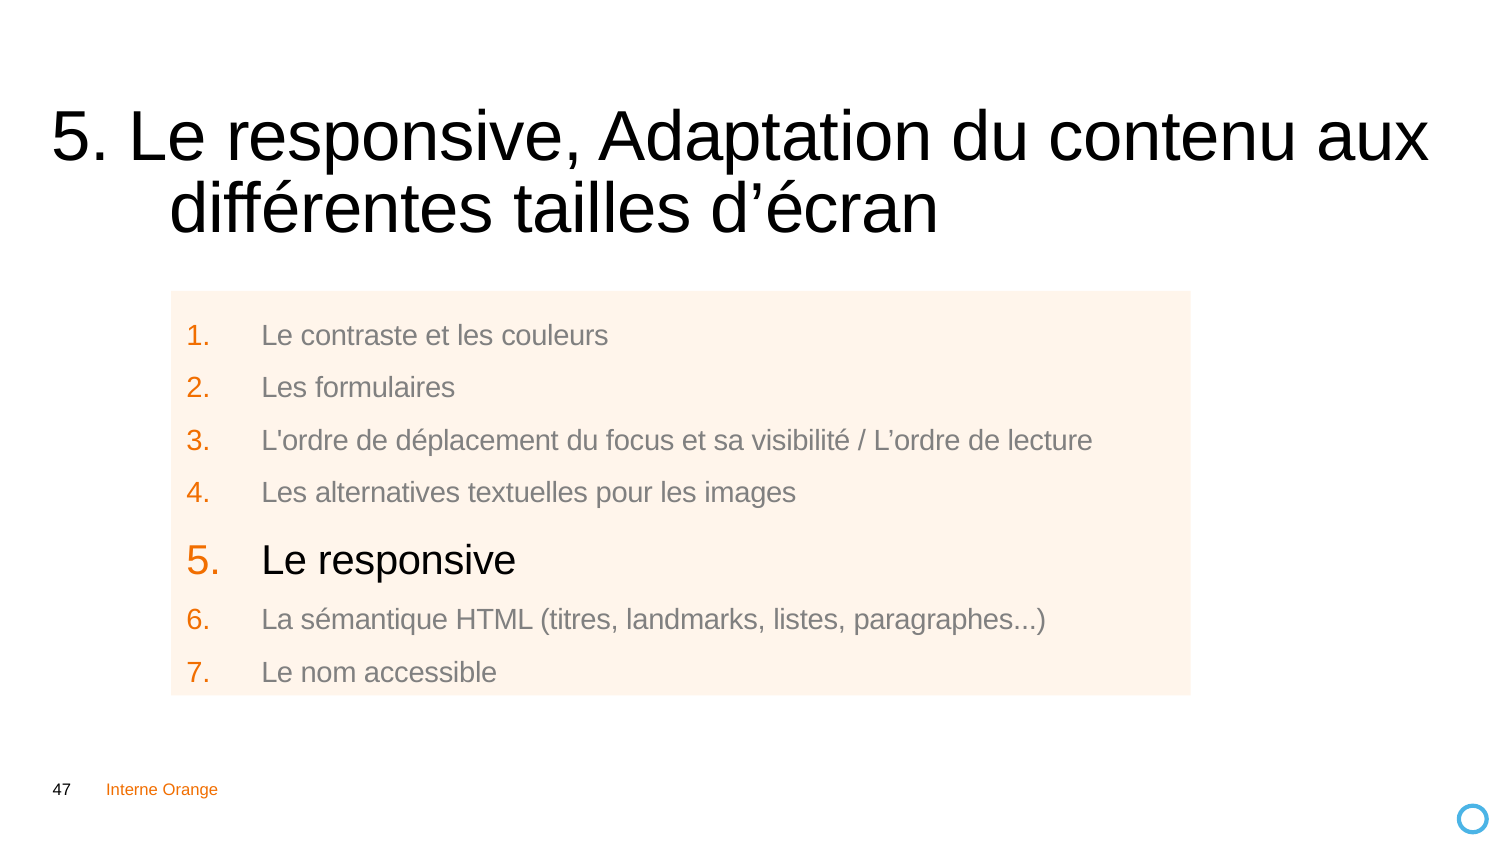

5. Le responsive, Adaptation du contenu aux différentes tailles d’écran
Le contraste et les couleurs
Les formulaires
L'ordre de déplacement du focus et sa visibilité / L’ordre de lecture
Les alternatives textuelles pour les images
Le responsive
La sémantique HTML (titres, landmarks, listes, paragraphes...)
Le nom accessible